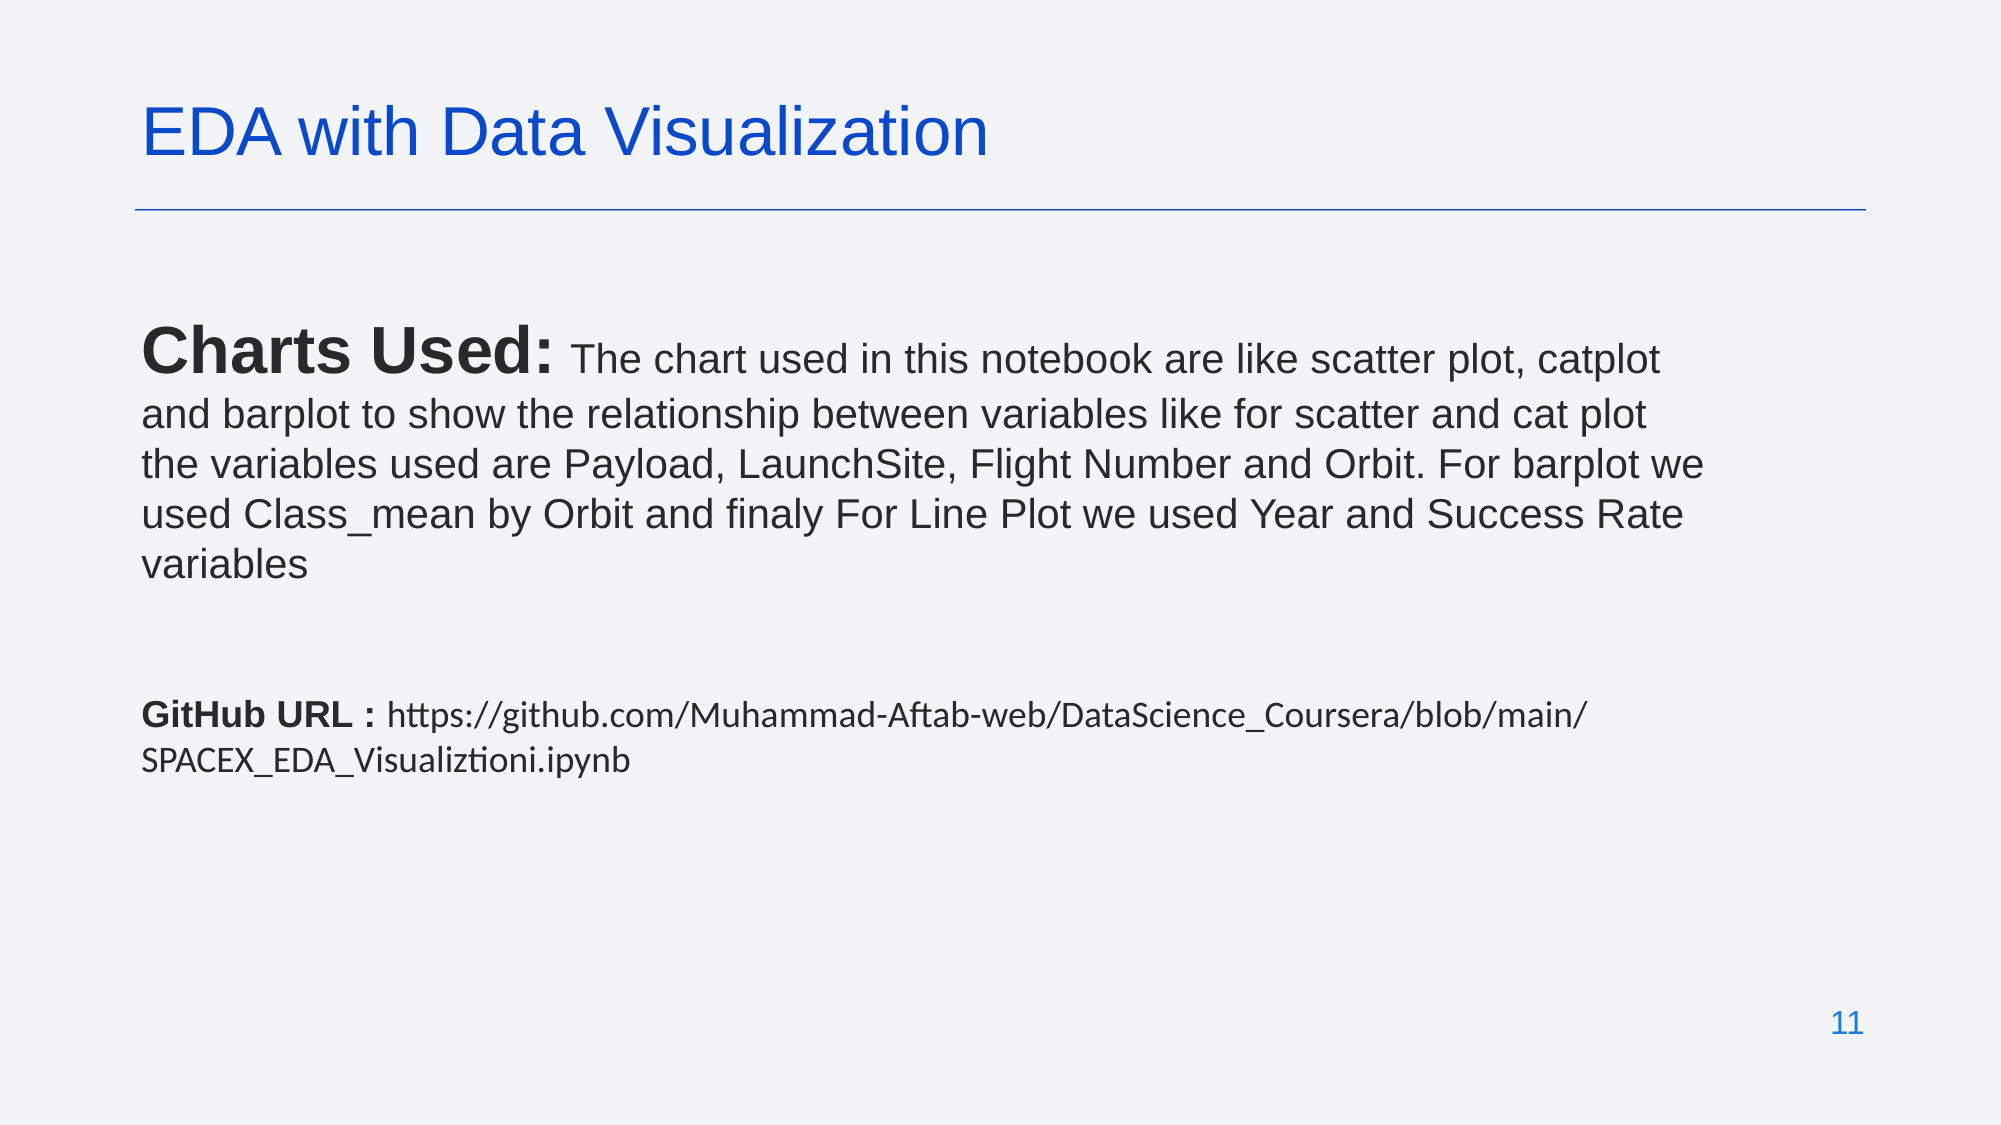

EDA with Data Visualization
Charts Used: The chart used in this notebook are like scatter plot, catplot and barplot to show the relationship between variables like for scatter and cat plot the variables used are Payload, LaunchSite, Flight Number and Orbit. For barplot we used Class_mean by Orbit and finaly For Line Plot we used Year and Success Rate variables

GitHub URL : https://github.com/Muhammad-Aftab-web/DataScience_Coursera/blob/main/SPACEX_EDA_Visualiztioni.ipynb

11